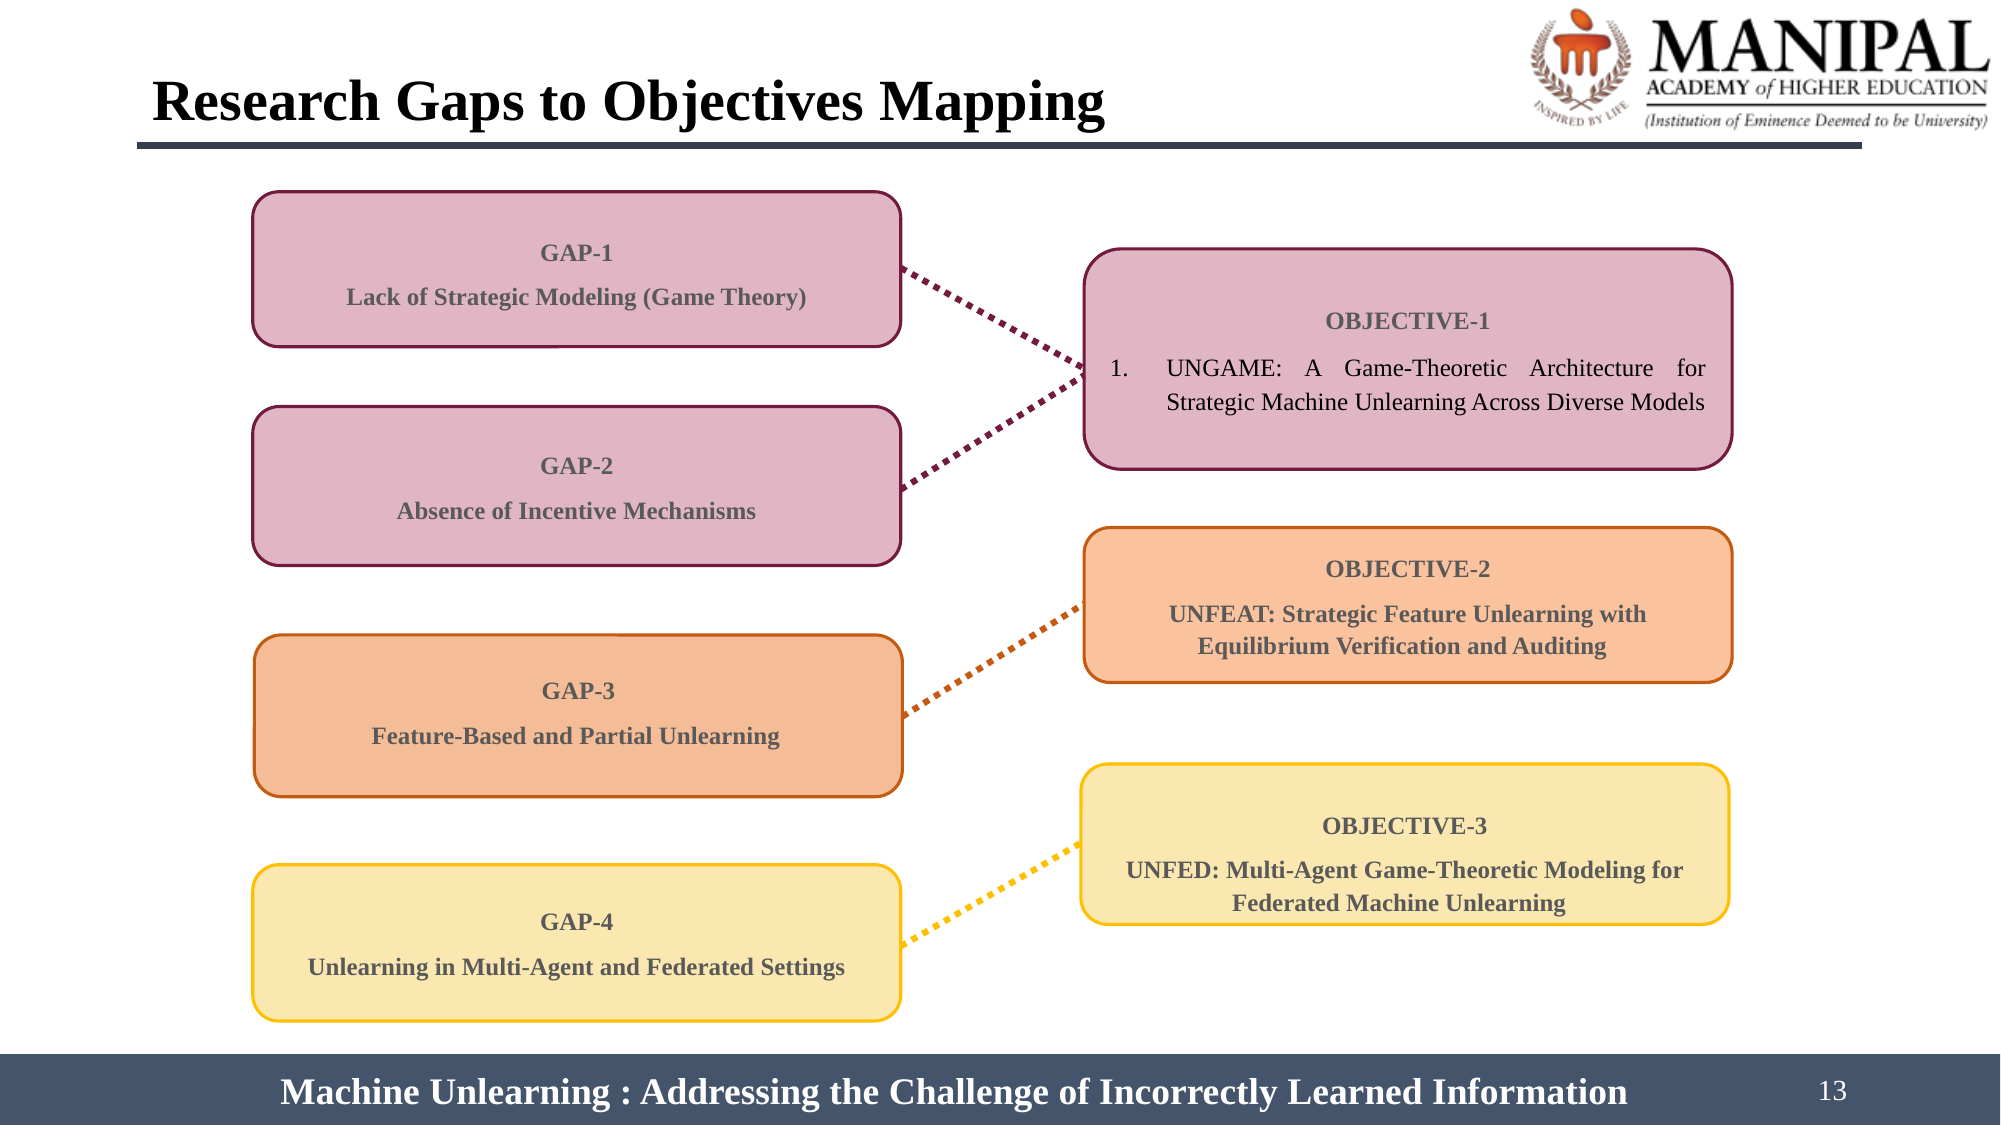

Research Gaps to Objectives Mapping

GAP-1
Lack of Strategic Modeling (Game Theory)

OBJECTIVE-1
UNGAME: A Game-Theoretic Architecture for Strategic Machine Unlearning Across Diverse Models
GAP-2
Absence of Incentive Mechanisms
OBJECTIVE-2
UNFEAT: Strategic Feature Unlearning with Equilibrium Verification and Auditing

GAP-3
Feature-Based and Partial Unlearning

OBJECTIVE-3
UNFED: Multi-Agent Game-Theoretic Modeling for Federated Machine Unlearning

GAP-4
Unlearning in Multi-Agent and Federated Settings

Machine Unlearning : Addressing the Challenge of Incorrectly Learned Information
13